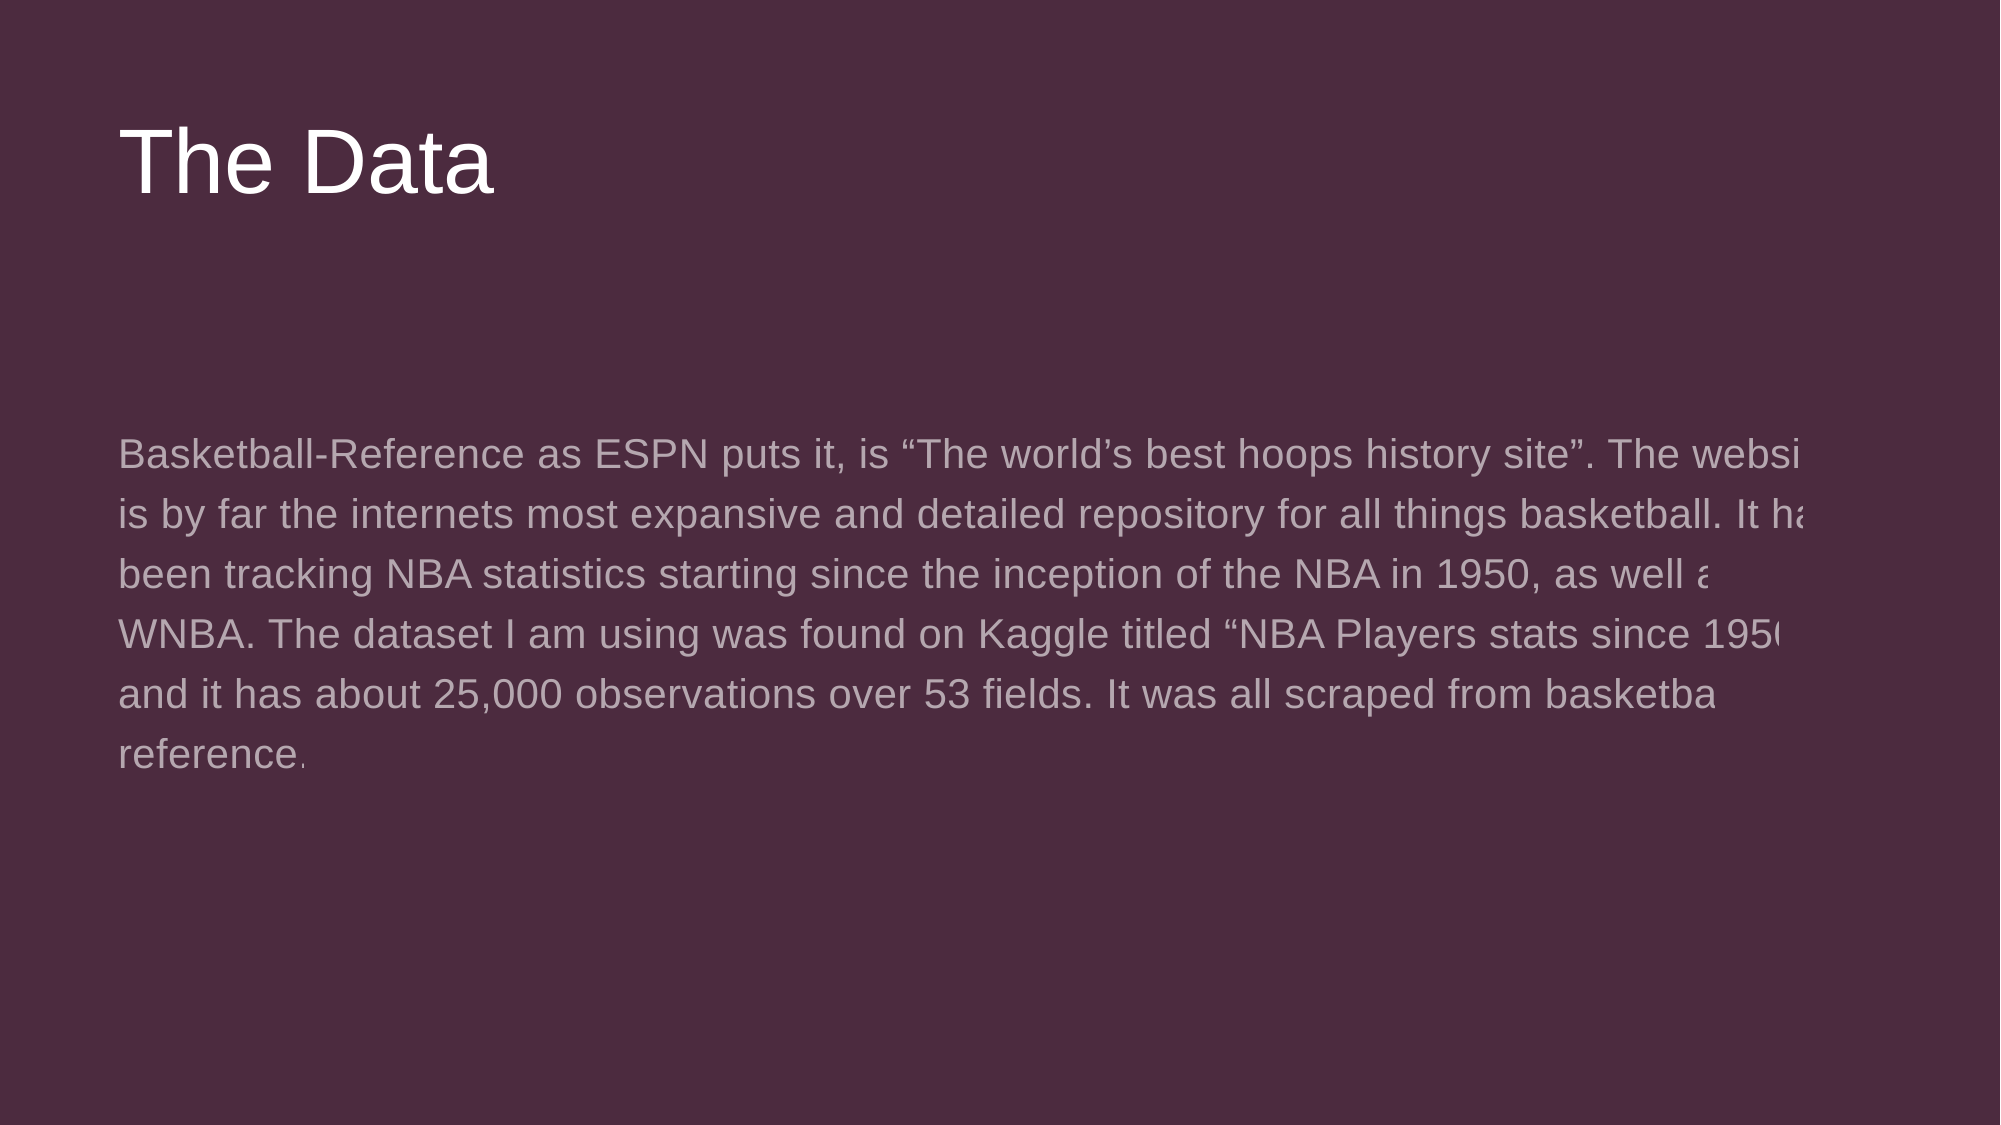

# The Data
Basketball-Reference as ESPN puts it, is “The world’s best hoops history site”. The website is by far the internets most expansive and detailed repository for all things basketball. It has been tracking NBA statistics starting since the inception of the NBA in 1950, as well as WNBA. The dataset I am using was found on Kaggle titled “NBA Players stats since 1950” and it has about 25,000 observations over 53 fields. It was all scraped from basketball-reference.